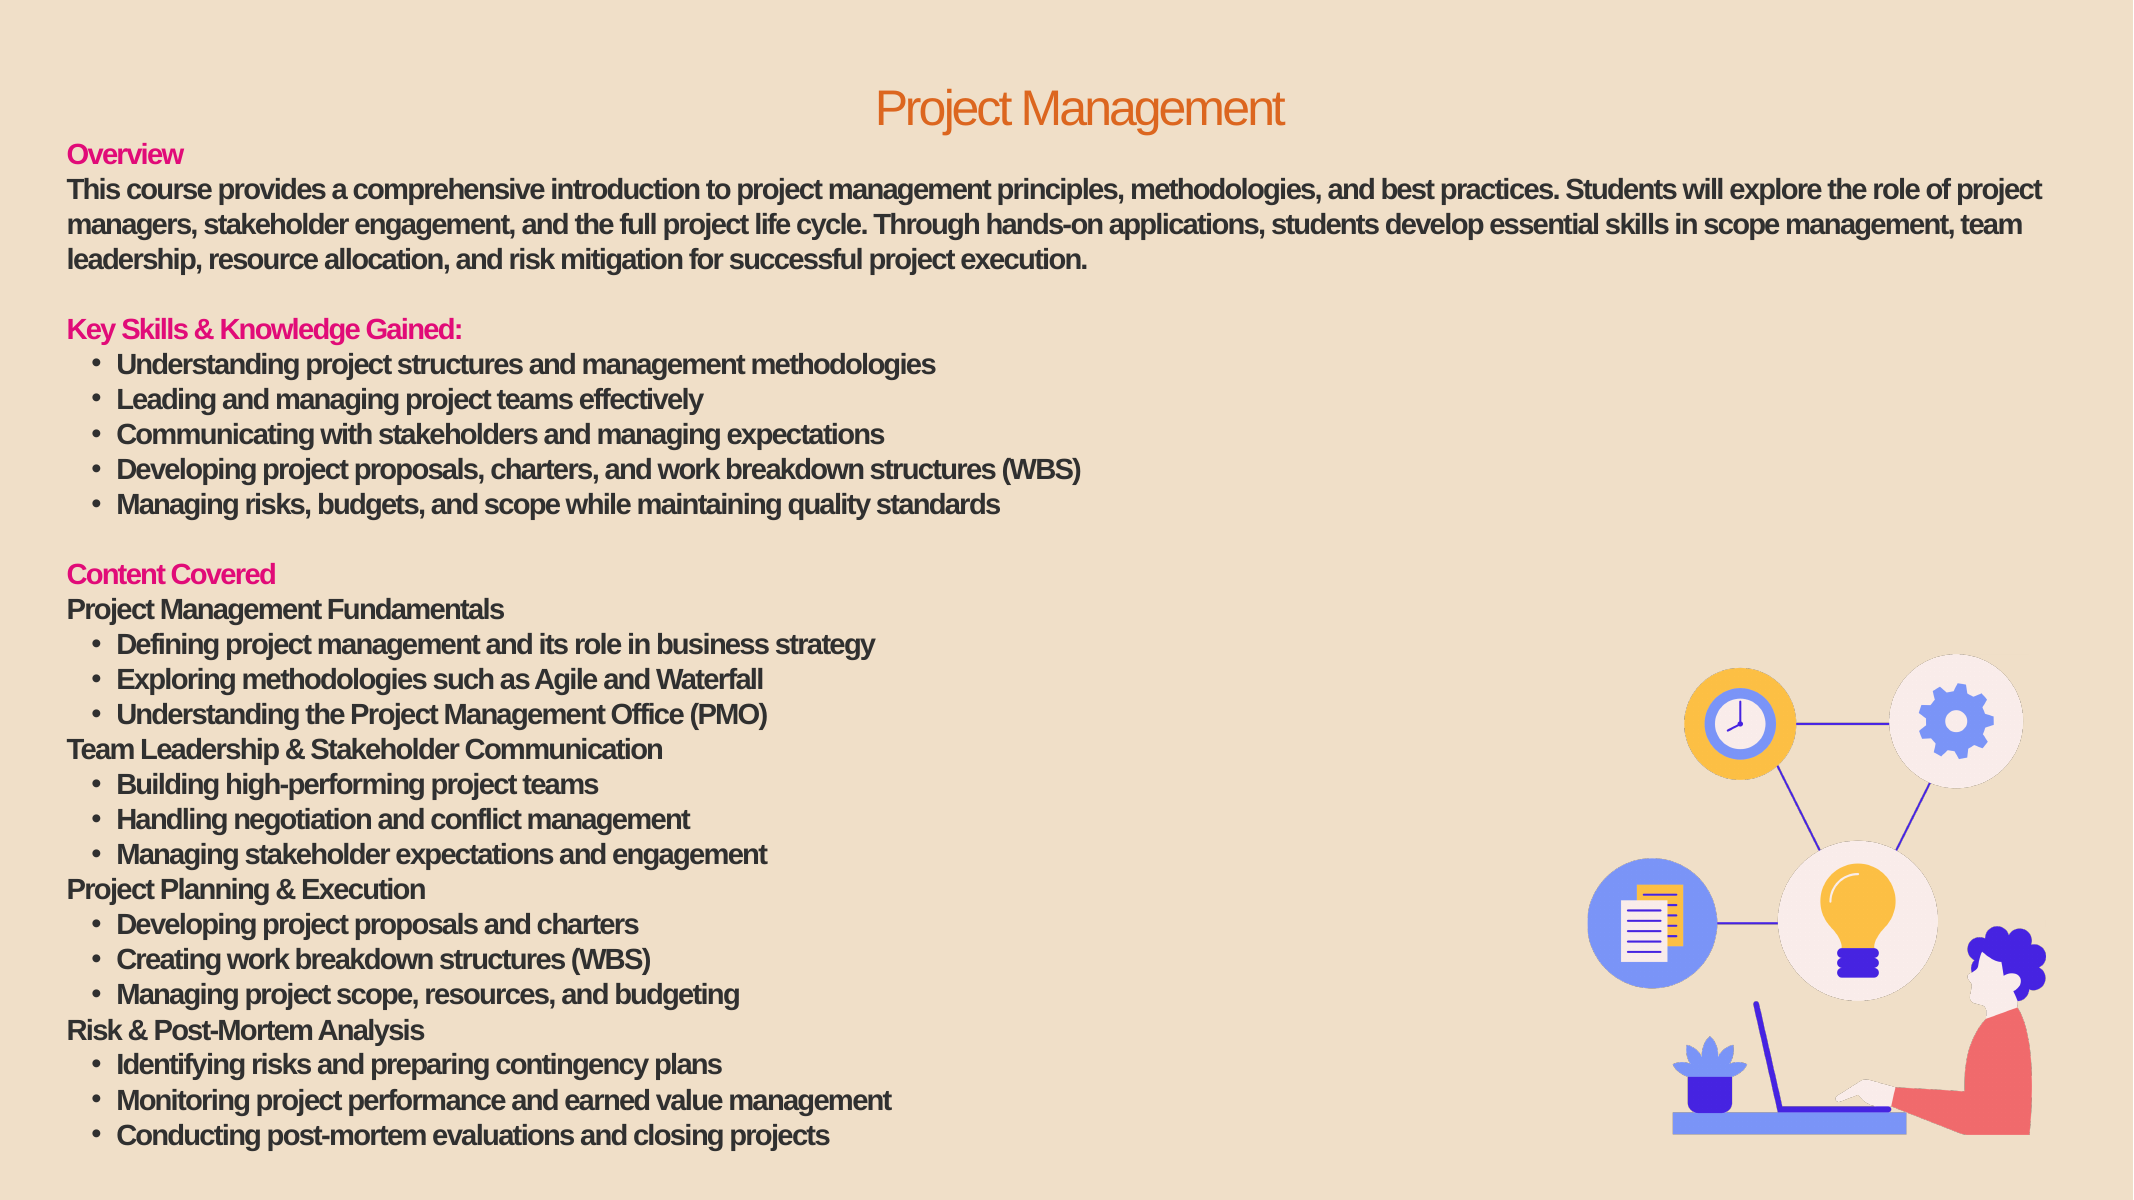

Project Management
Overview
This course provides a comprehensive introduction to project management principles, methodologies, and best practices. Students will explore the role of project managers, stakeholder engagement, and the full project life cycle. Through hands-on applications, students develop essential skills in scope management, team leadership, resource allocation, and risk mitigation for successful project execution.

Key Skills & Knowledge Gained:
Understanding project structures and management methodologies
Leading and managing project teams effectively
Communicating with stakeholders and managing expectations
Developing project proposals, charters, and work breakdown structures (WBS)
Managing risks, budgets, and scope while maintaining quality standards

Content Covered
Project Management Fundamentals
Defining project management and its role in business strategy
Exploring methodologies such as Agile and Waterfall
Understanding the Project Management Office (PMO)
Team Leadership & Stakeholder Communication
Building high-performing project teams
Handling negotiation and conflict management
Managing stakeholder expectations and engagement
Project Planning & Execution
Developing project proposals and charters
Creating work breakdown structures (WBS)
Managing project scope, resources, and budgeting
Risk & Post-Mortem Analysis
Identifying risks and preparing contingency plans
Monitoring project performance and earned value management
Conducting post-mortem evaluations and closing projects